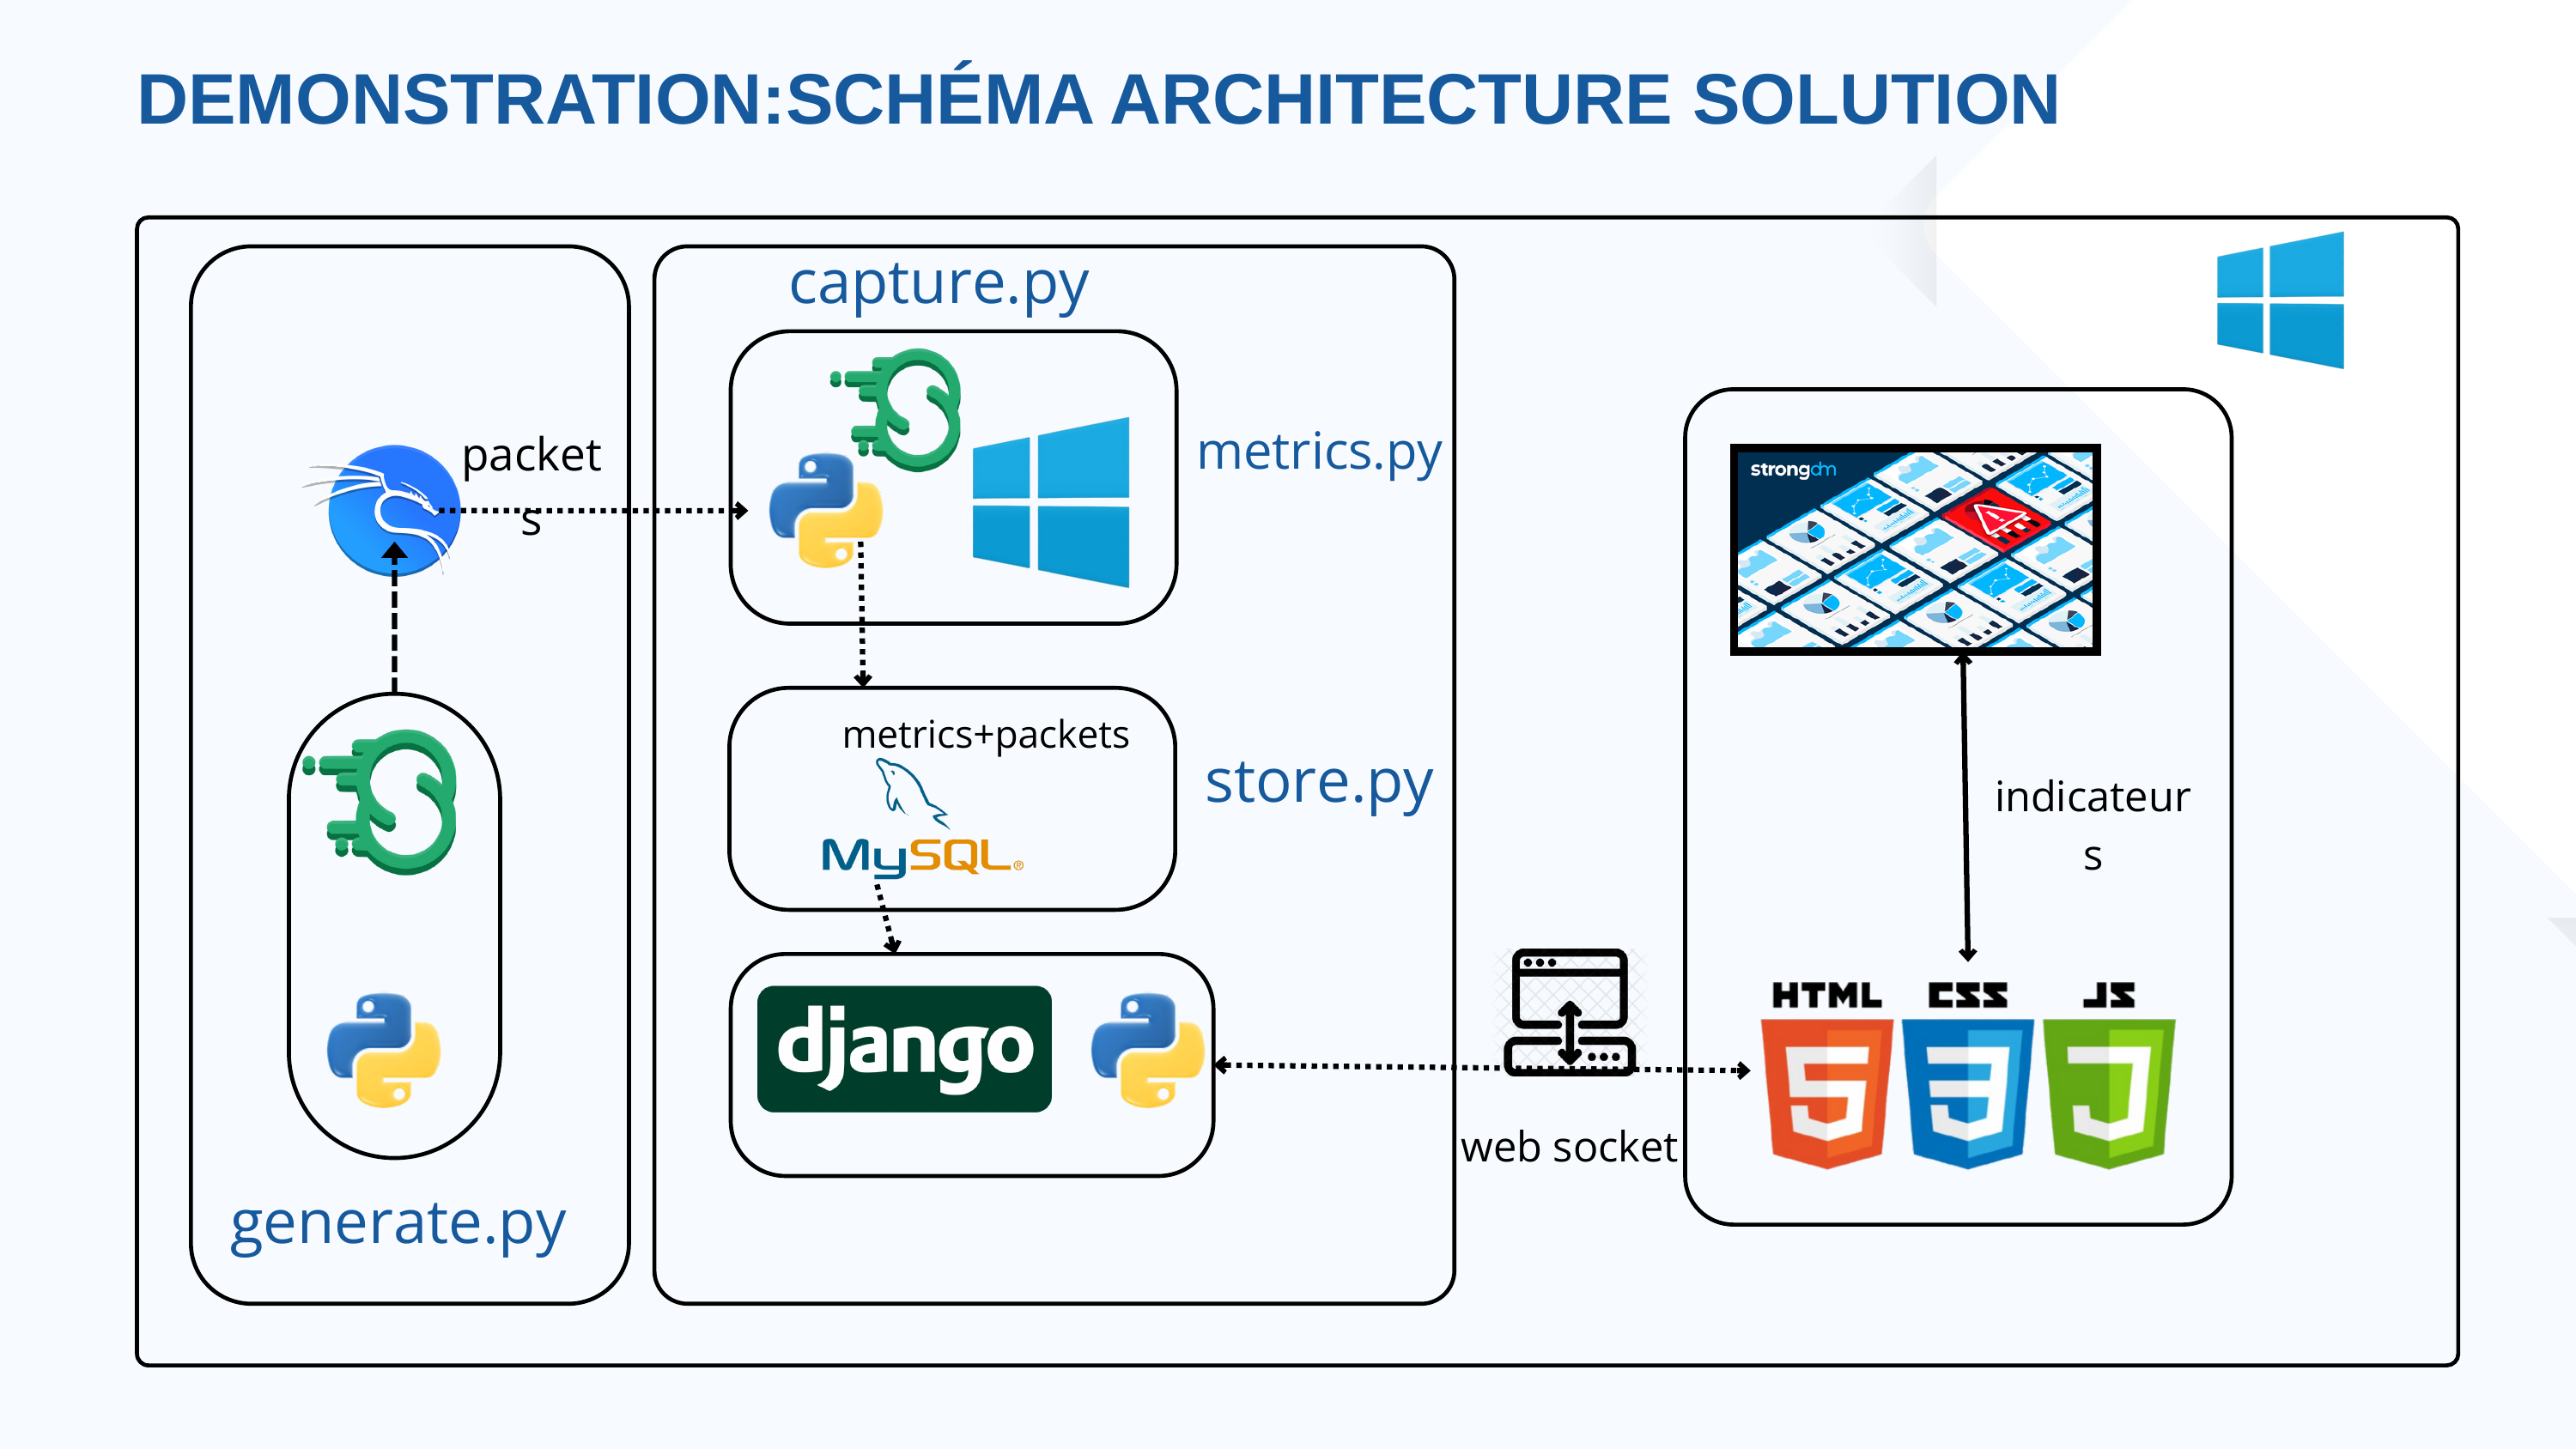

DEMONSTRATION:SCHÉMA ARCHITECTURE SOLUTION

capture.py

metrics.py
packets

metrics+packets

store.py

indicateurs

web socket
generate.py